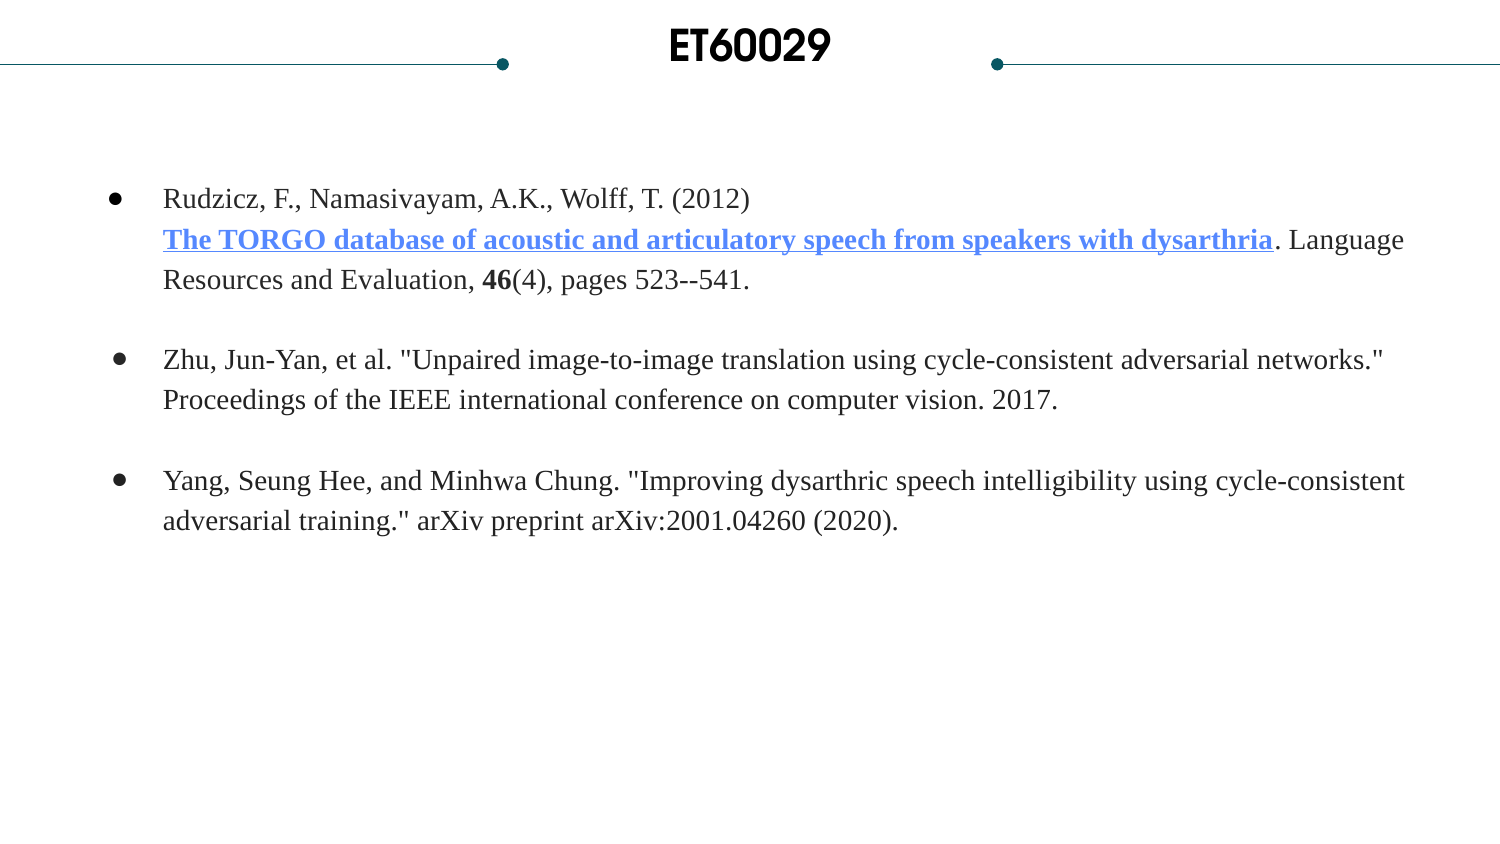

ET60029
Rudzicz, F., Namasivayam, A.K., Wolff, T. (2012) The TORGO database of acoustic and articulatory speech from speakers with dysarthria. Language Resources and Evaluation, 46(4), pages 523--541.

Zhu, Jun-Yan, et al. "Unpaired image-to-image translation using cycle-consistent adversarial networks." Proceedings of the IEEE international conference on computer vision. 2017.

Yang, Seung Hee, and Minhwa Chung. "Improving dysarthric speech intelligibility using cycle-consistent adversarial training." arXiv preprint arXiv:2001.04260 (2020).